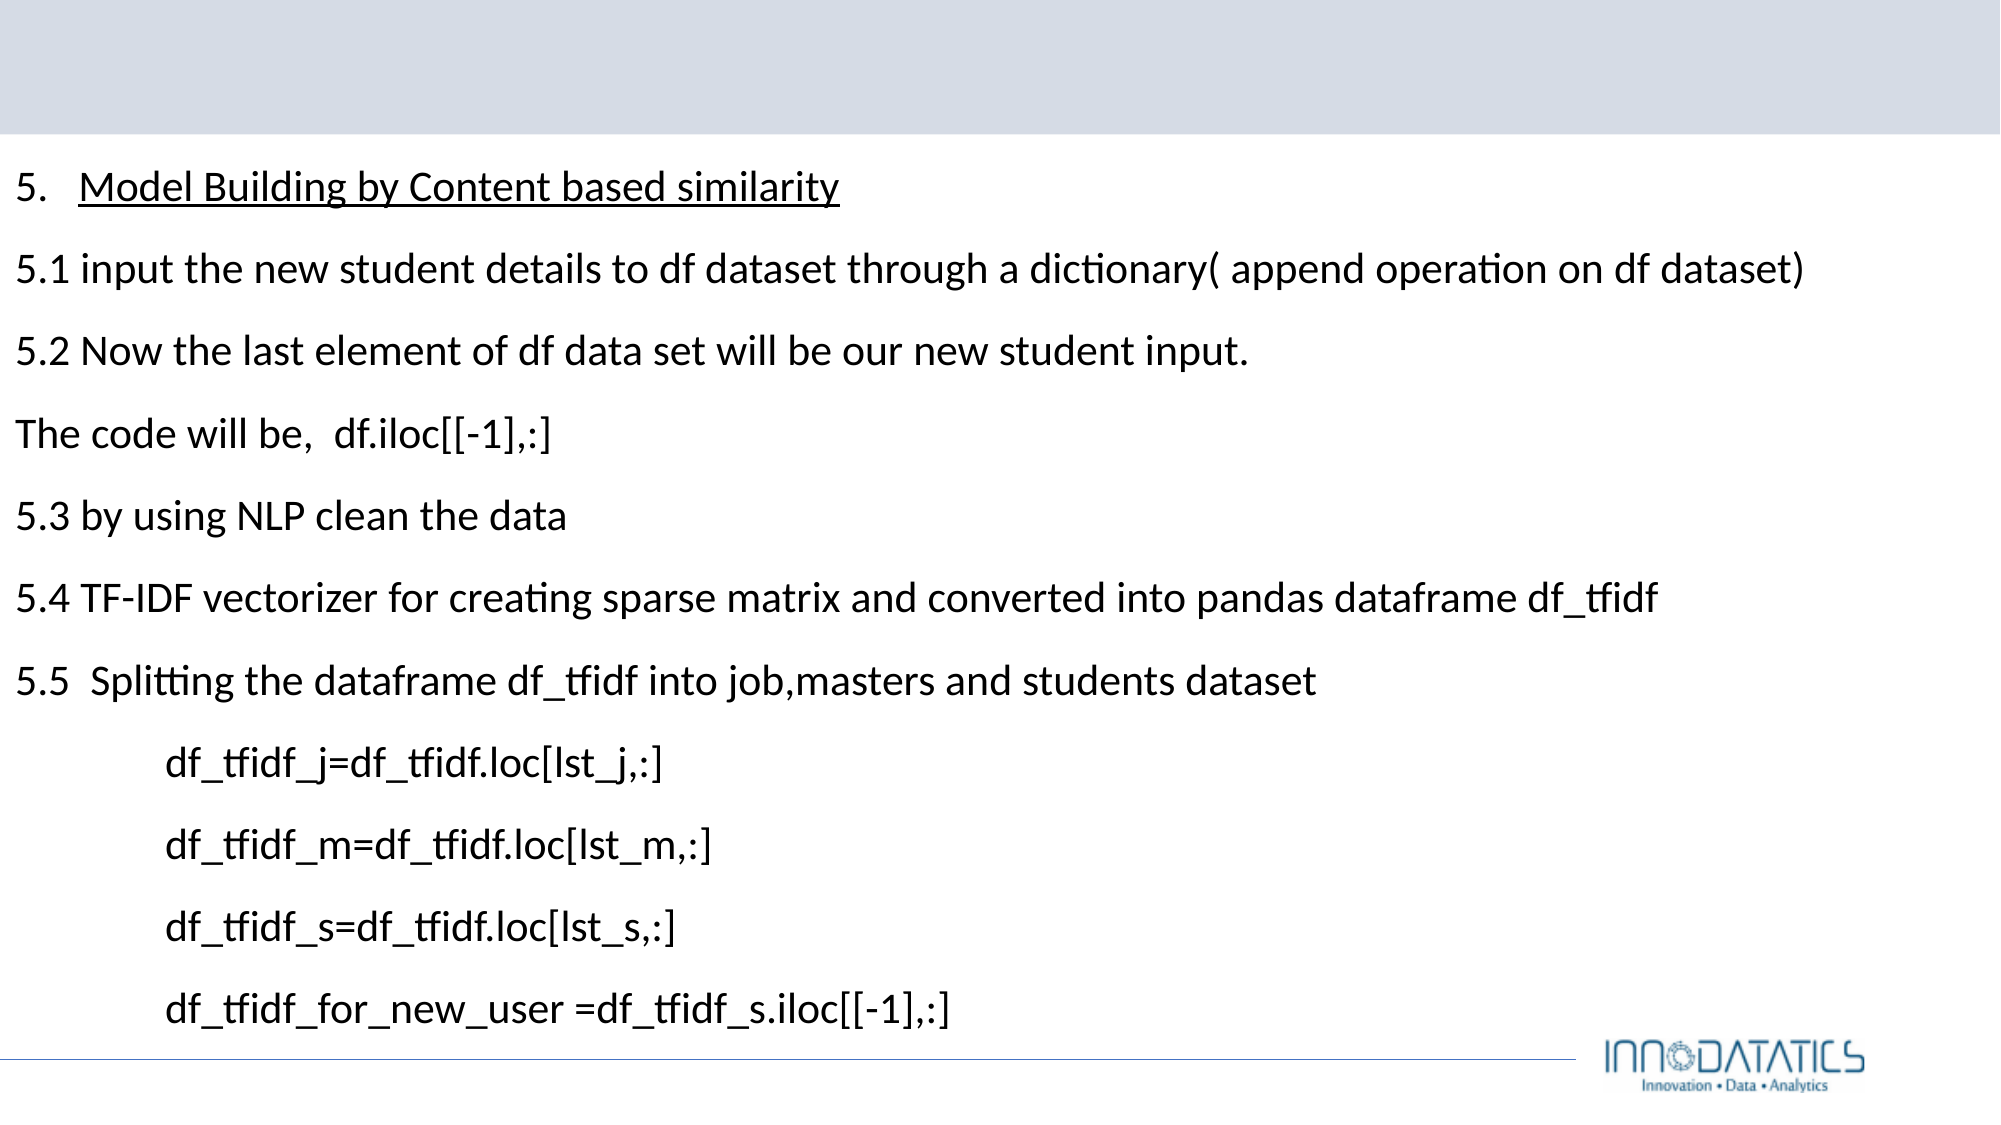

#
5.   Model Building by Content based similarity
5.1 input the new student details to df dataset through a dictionary( append operation on df dataset)
5.2 Now the last element of df data set will be our new student input.
The code will be,  df.iloc[[-1],:]
5.3 by using NLP clean the data
5.4 TF-IDF vectorizer for creating sparse matrix and converted into pandas dataframe df_tfidf
5.5  Splitting the dataframe df_tfidf into job,masters and students dataset
	df_tfidf_j=df_tfidf.loc[lst_j,:]
	df_tfidf_m=df_tfidf.loc[lst_m,:]
	df_tfidf_s=df_tfidf.loc[lst_s,:]
	df_tfidf_for_new_user =df_tfidf_s.iloc[[-1],:]